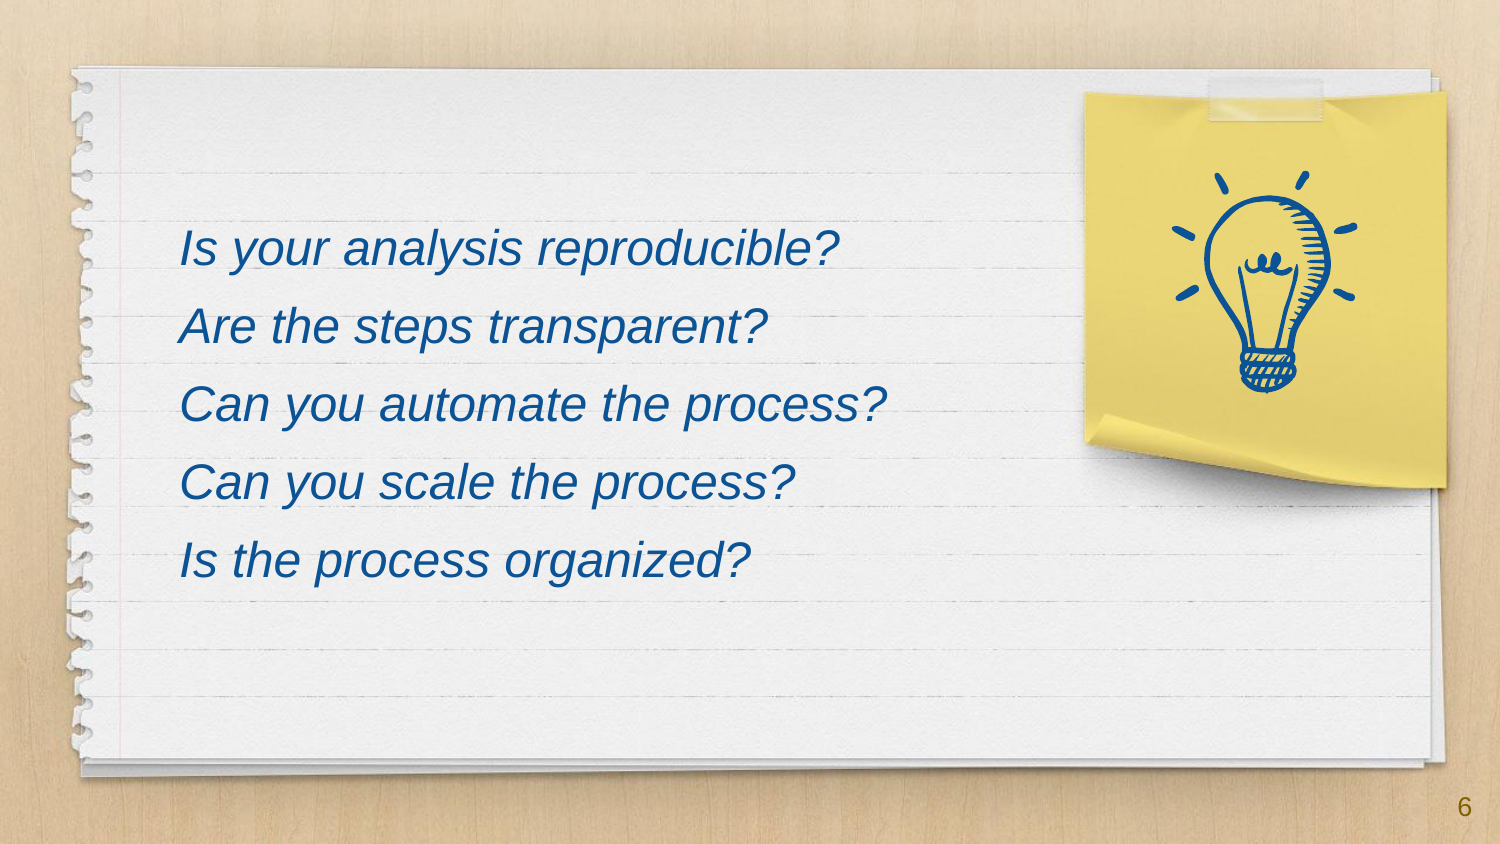

Is your analysis reproducible?
Are the steps transparent?
Can you automate the process?
Can you scale the process?
Is the process organized?
6